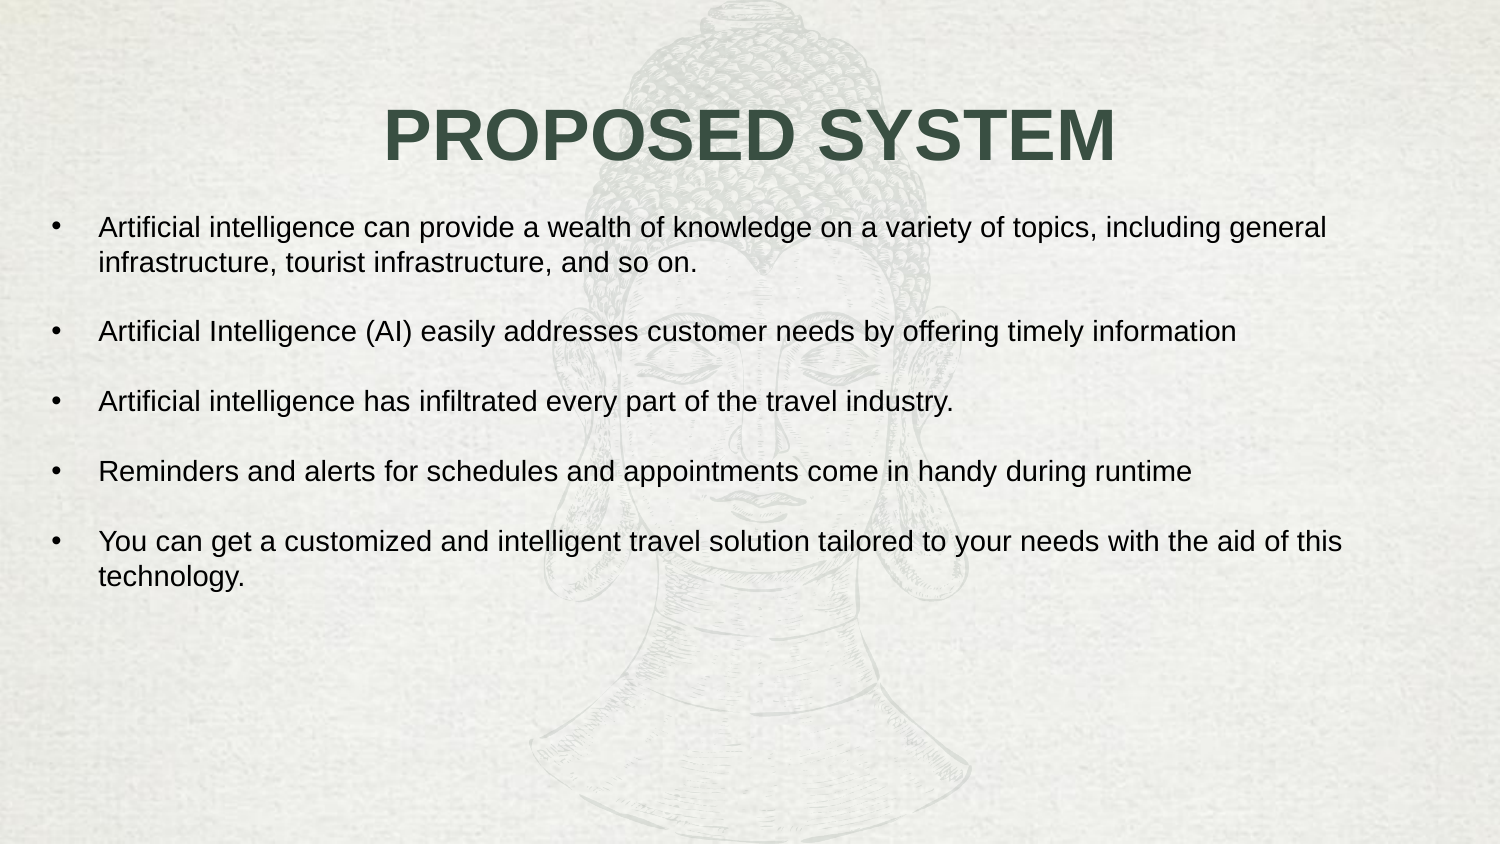

# PROPOSED SYSTEM
Artificial intelligence can provide a wealth of knowledge on a variety of topics, including general infrastructure, tourist infrastructure, and so on.

Artificial Intelligence (AI) easily addresses customer needs by offering timely information

Artificial intelligence has infiltrated every part of the travel industry.

Reminders and alerts for schedules and appointments come in handy during runtime

You can get a customized and intelligent travel solution tailored to your needs with the aid of this technology.